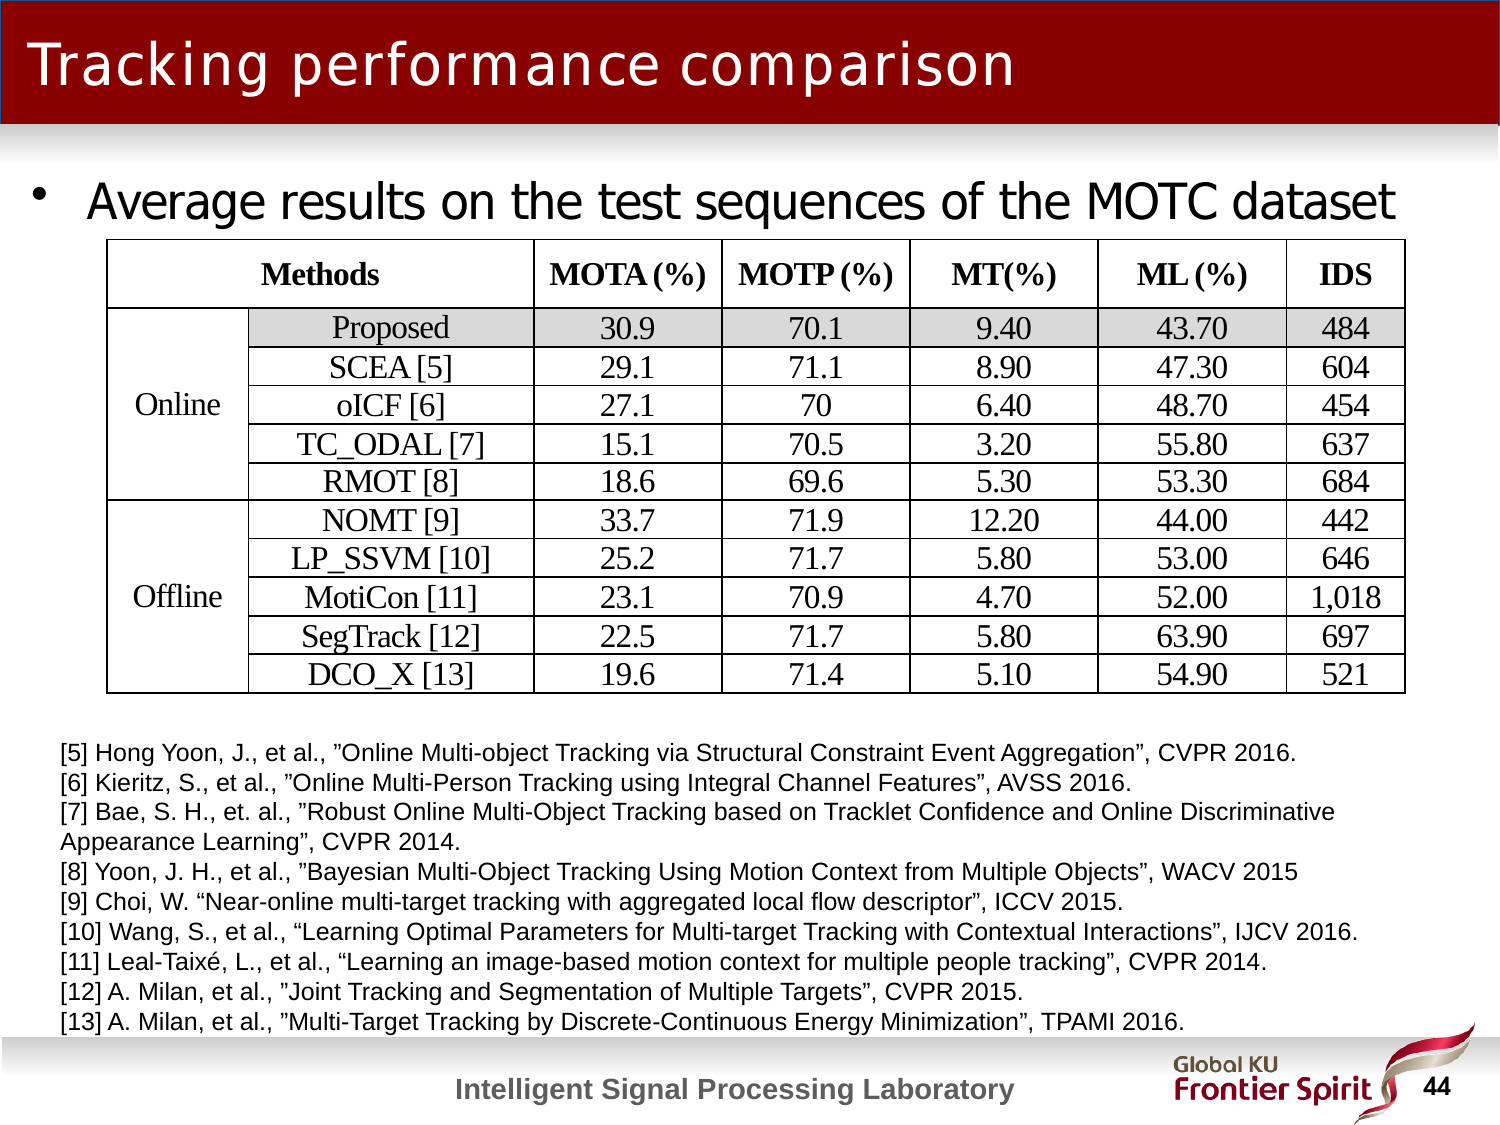

# Tracking performance comparison
Average results on the test sequences of the MOTC dataset

| Methods |  | MOTA (%) | MOTP (%) | MT(%) | ML (%) | IDS |
| --- | --- | --- | --- | --- | --- | --- |
| Online | Proposed | 30.9 | 70.1 | 9.40 | 43.70 | 484 |
|  | SCEA [5] | 29.1 | 71.1 | 8.90 | 47.30 | 604 |
|  | oICF [6] | 27.1 | 70 | 6.40 | 48.70 | 454 |
|  | TC\_ODAL [7] | 15.1 | 70.5 | 3.20 | 55.80 | 637 |
|  | RMOT [8] | 18.6 | 69.6 | 5.30 | 53.30 | 684 |
| Offline | NOMT [9] | 33.7 | 71.9 | 12.20 | 44.00 | 442 |
|  | LP\_SSVM [10] | 25.2 | 71.7 | 5.80 | 53.00 | 646 |
|  | MotiCon [11] | 23.1 | 70.9 | 4.70 | 52.00 | 1,018 |
|  | SegTrack [12] | 22.5 | 71.7 | 5.80 | 63.90 | 697 |
|  | DCO\_X [13] | 19.6 | 71.4 | 5.10 | 54.90 | 521 |
[5] Hong Yoon, J., et al., ”Online Multi-object Tracking via Structural Constraint Event Aggregation”, CVPR 2016.
[6] Kieritz, S., et al., ”Online Multi-Person Tracking using Integral Channel Features”, AVSS 2016.
[7] Bae, S. H., et. al., ”Robust Online Multi-Object Tracking based on Tracklet Confidence and Online Discriminative Appearance Learning”, CVPR 2014.
[8] Yoon, J. H., et al., ”Bayesian Multi-Object Tracking Using Motion Context from Multiple Objects”, WACV 2015
[9] Choi, W. “Near-online multi-target tracking with aggregated local flow descriptor”, ICCV 2015.
[10] Wang, S., et al., “Learning Optimal Parameters for Multi-target Tracking with Contextual Interactions”, IJCV 2016.
[11] Leal-Taixé, L., et al., “Learning an image-based motion context for multiple people tracking”, CVPR 2014.
[12] A. Milan, et al., ”Joint Tracking and Segmentation of Multiple Targets”, CVPR 2015.
[13] A. Milan, et al., ”Multi-Target Tracking by Discrete-Continuous Energy Minimization”, TPAMI 2016.
 44